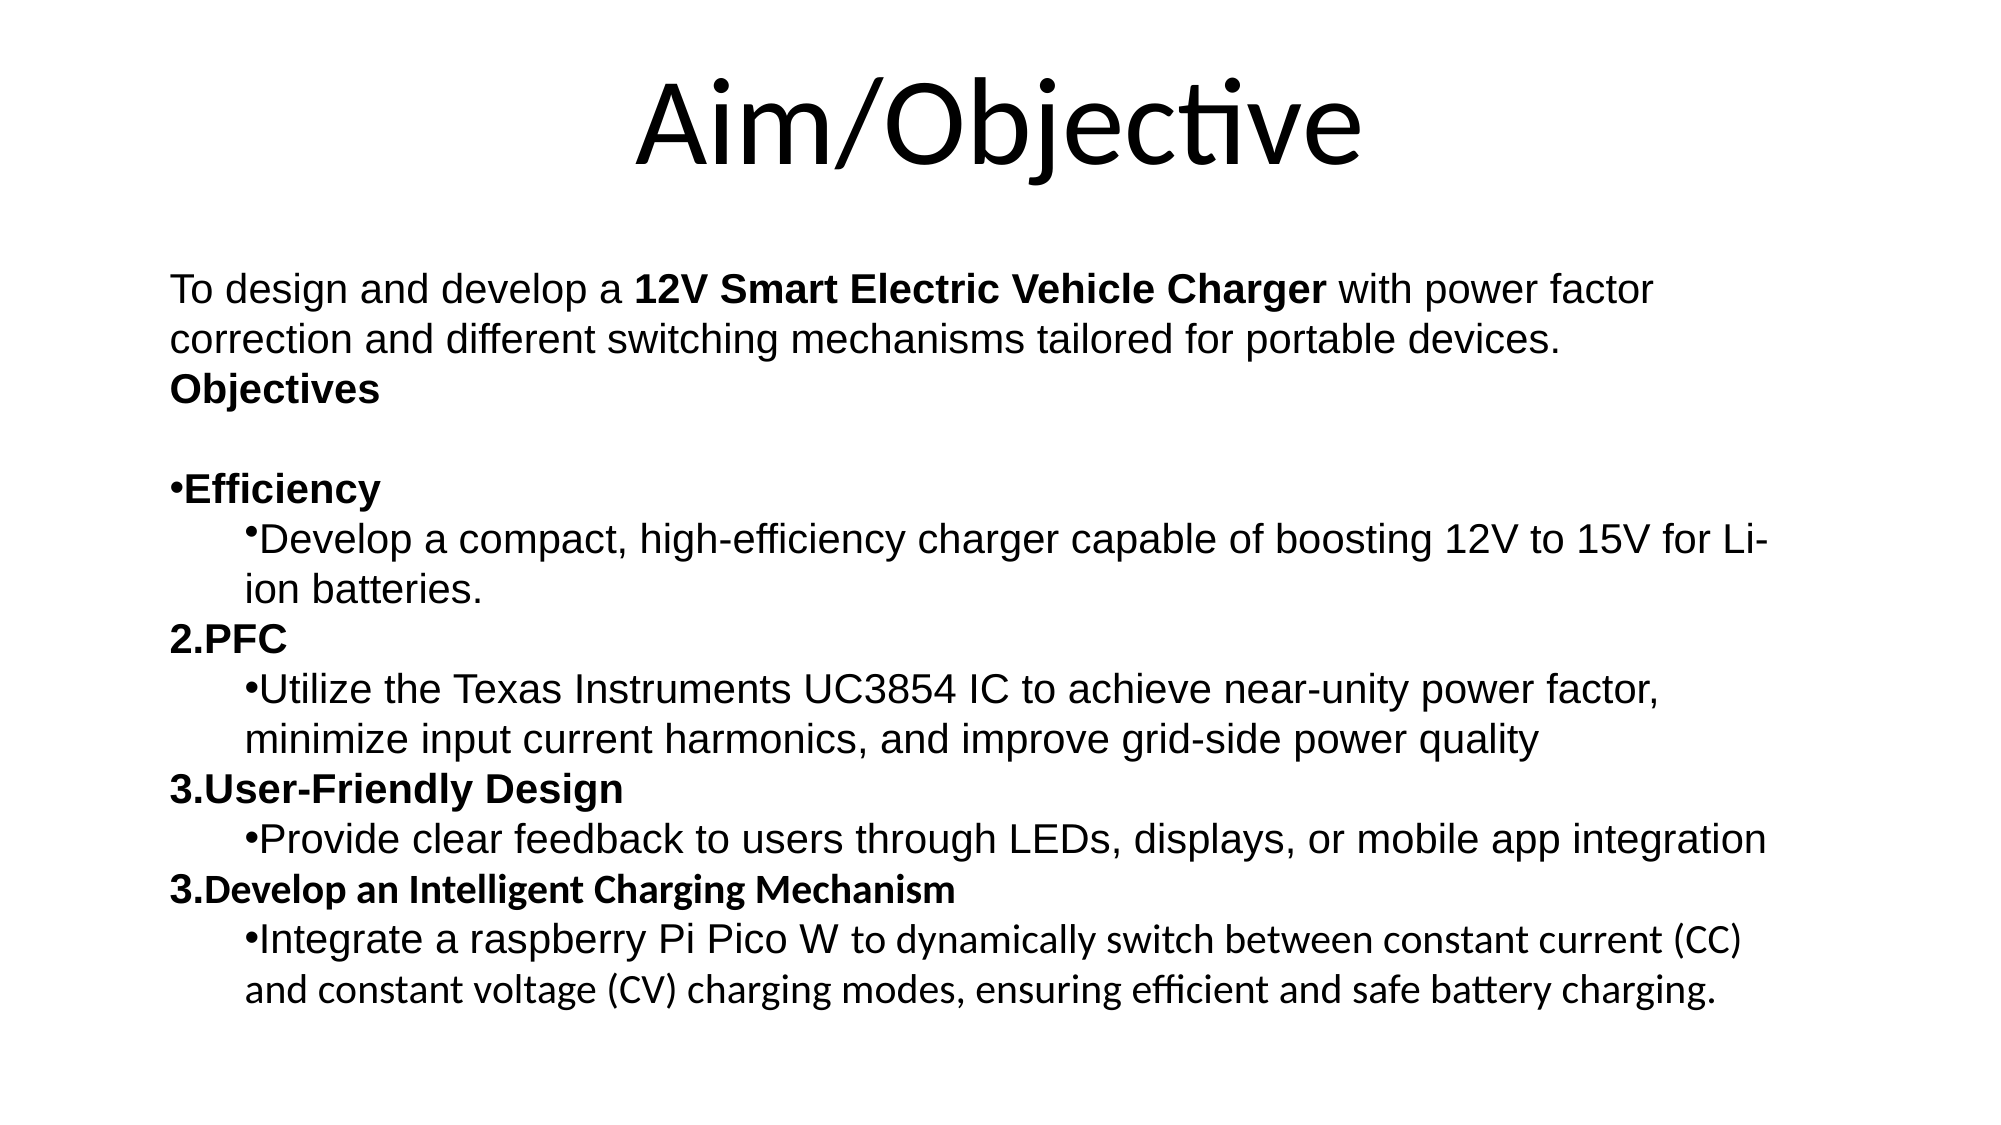

# Aim/Objective
To design and develop a 12V Smart Electric Vehicle Charger with power factor correction and different switching mechanisms tailored for portable devices.
Objectives

Efficiency
Develop a compact, high-efficiency charger capable of boosting 12V to 15V for Li-ion batteries.
2.PFC
Utilize the Texas Instruments UC3854 IC to achieve near-unity power factor, minimize input current harmonics, and improve grid-side power quality
3.User-Friendly Design
Provide clear feedback to users through LEDs, displays, or mobile app integration
3.Develop an Intelligent Charging Mechanism
Integrate a raspberry Pi Pico W to dynamically switch between constant current (CC) and constant voltage (CV) charging modes, ensuring efficient and safe battery charging.